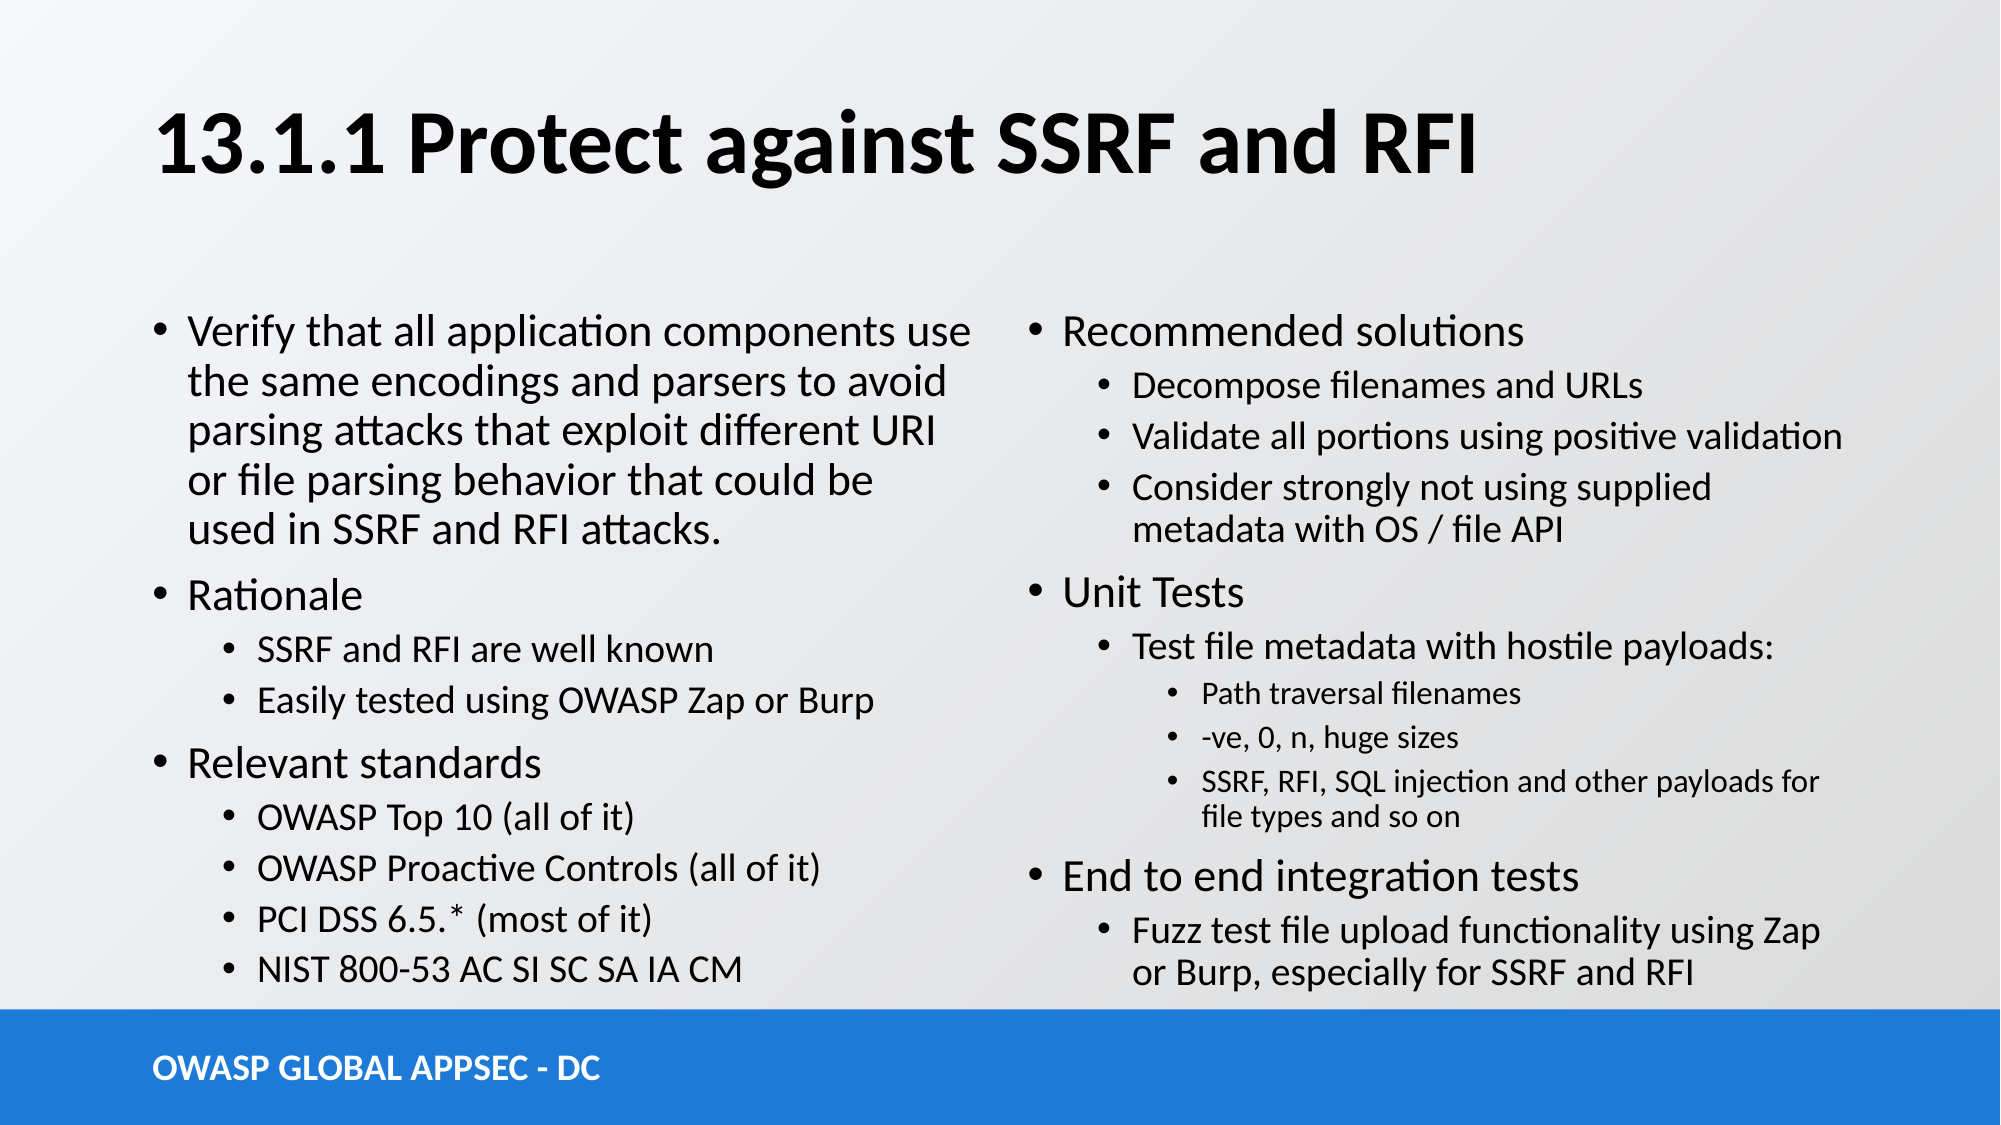

# 13.1.1 Protect against SSRF and RFI
Verify that all application components use the same encodings and parsers to avoid parsing attacks that exploit different URI or file parsing behavior that could be used in SSRF and RFI attacks.
Rationale
SSRF and RFI are well known
Easily tested using OWASP Zap or Burp
Relevant standards
OWASP Top 10 (all of it)
OWASP Proactive Controls (all of it)
PCI DSS 6.5.* (most of it)
NIST 800-53 AC SI SC SA IA CM

Recommended solutions
Decompose filenames and URLs
Validate all portions using positive validation
Consider strongly not using supplied metadata with OS / file API
Unit Tests
Test file metadata with hostile payloads:
Path traversal filenames
-ve, 0, n, huge sizes
SSRF, RFI, SQL injection and other payloads for file types and so on
End to end integration tests
Fuzz test file upload functionality using Zap or Burp, especially for SSRF and RFI